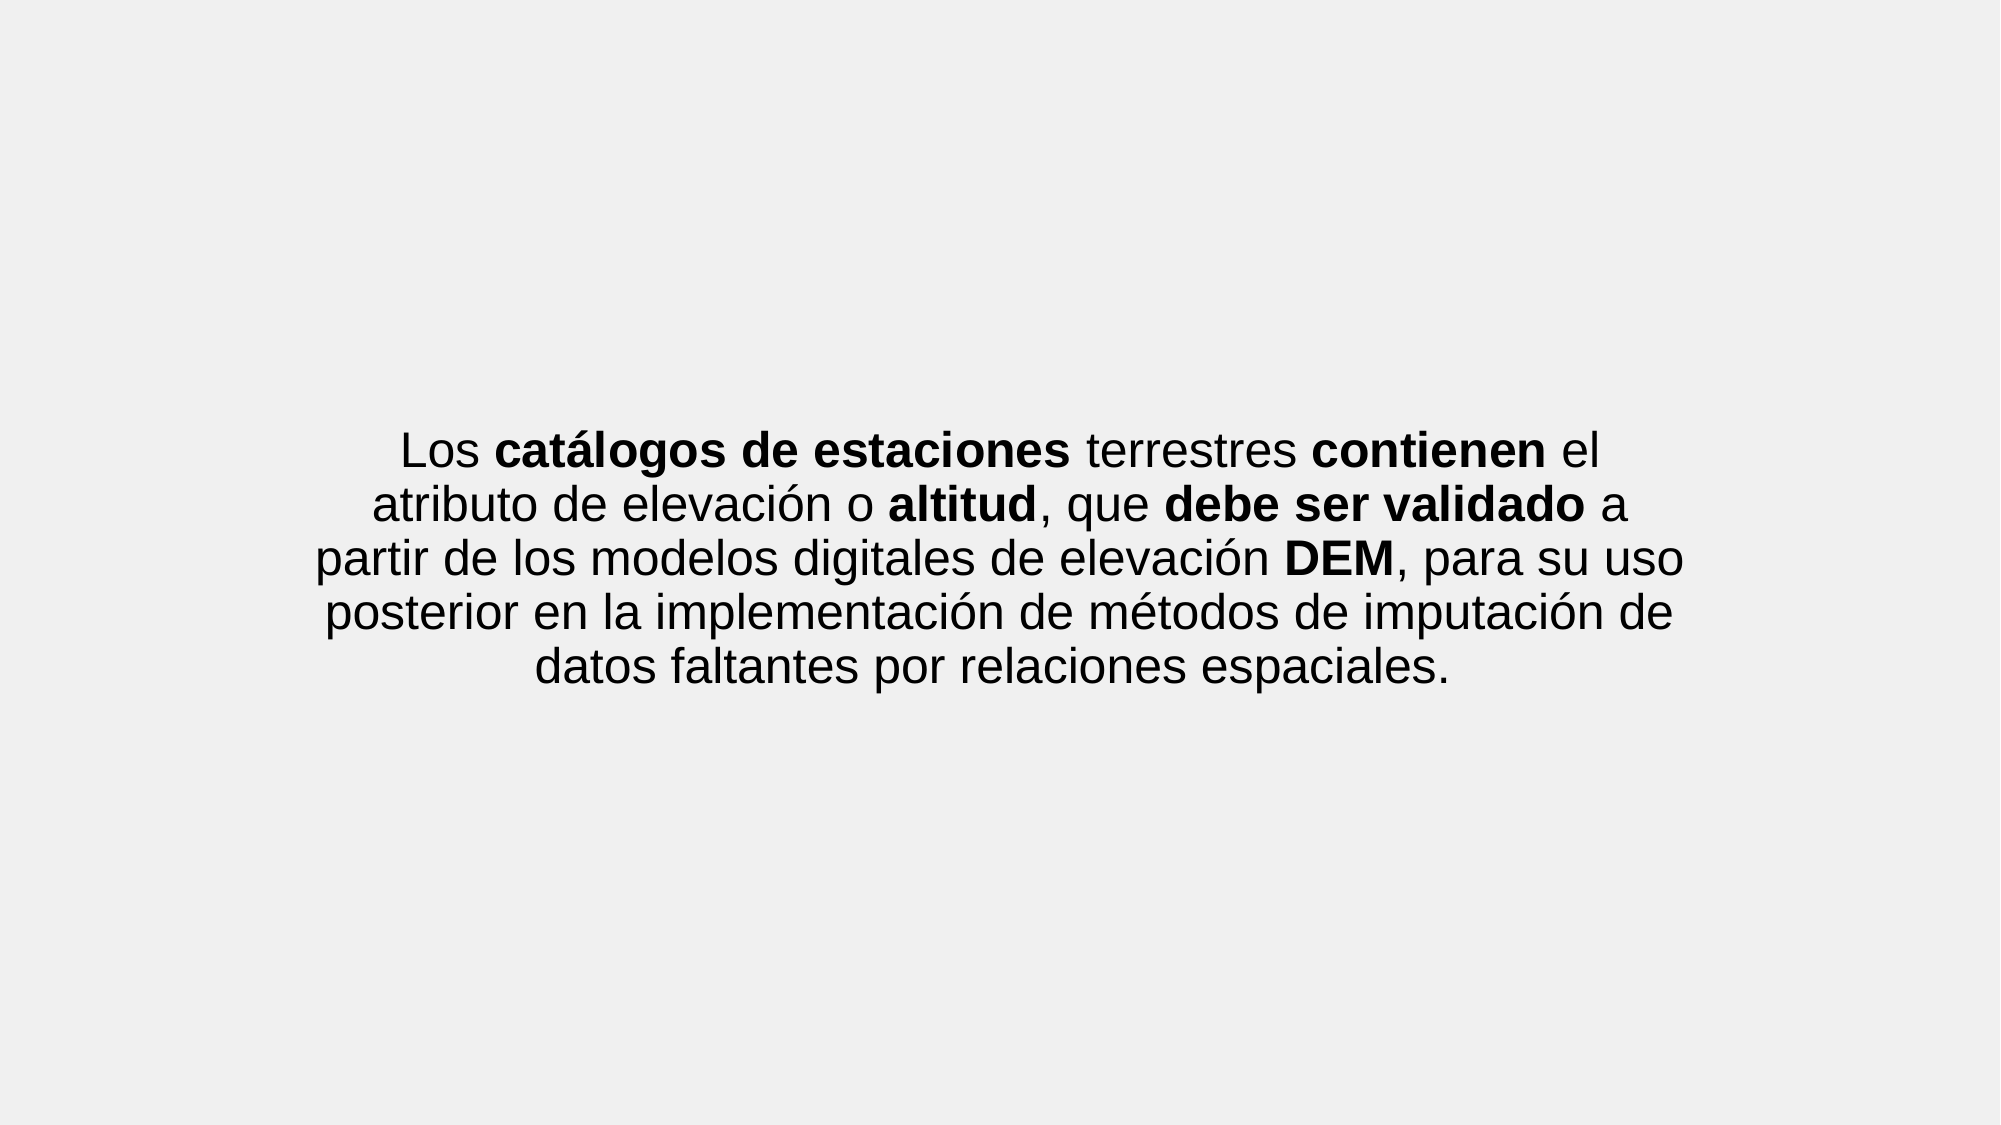

# Los catálogos de estaciones terrestres contienen el atributo de elevación o altitud, que debe ser validado a partir de los modelos digitales de elevación DEM, para su uso posterior en la implementación de métodos de imputación de datos faltantes por relaciones espaciales.